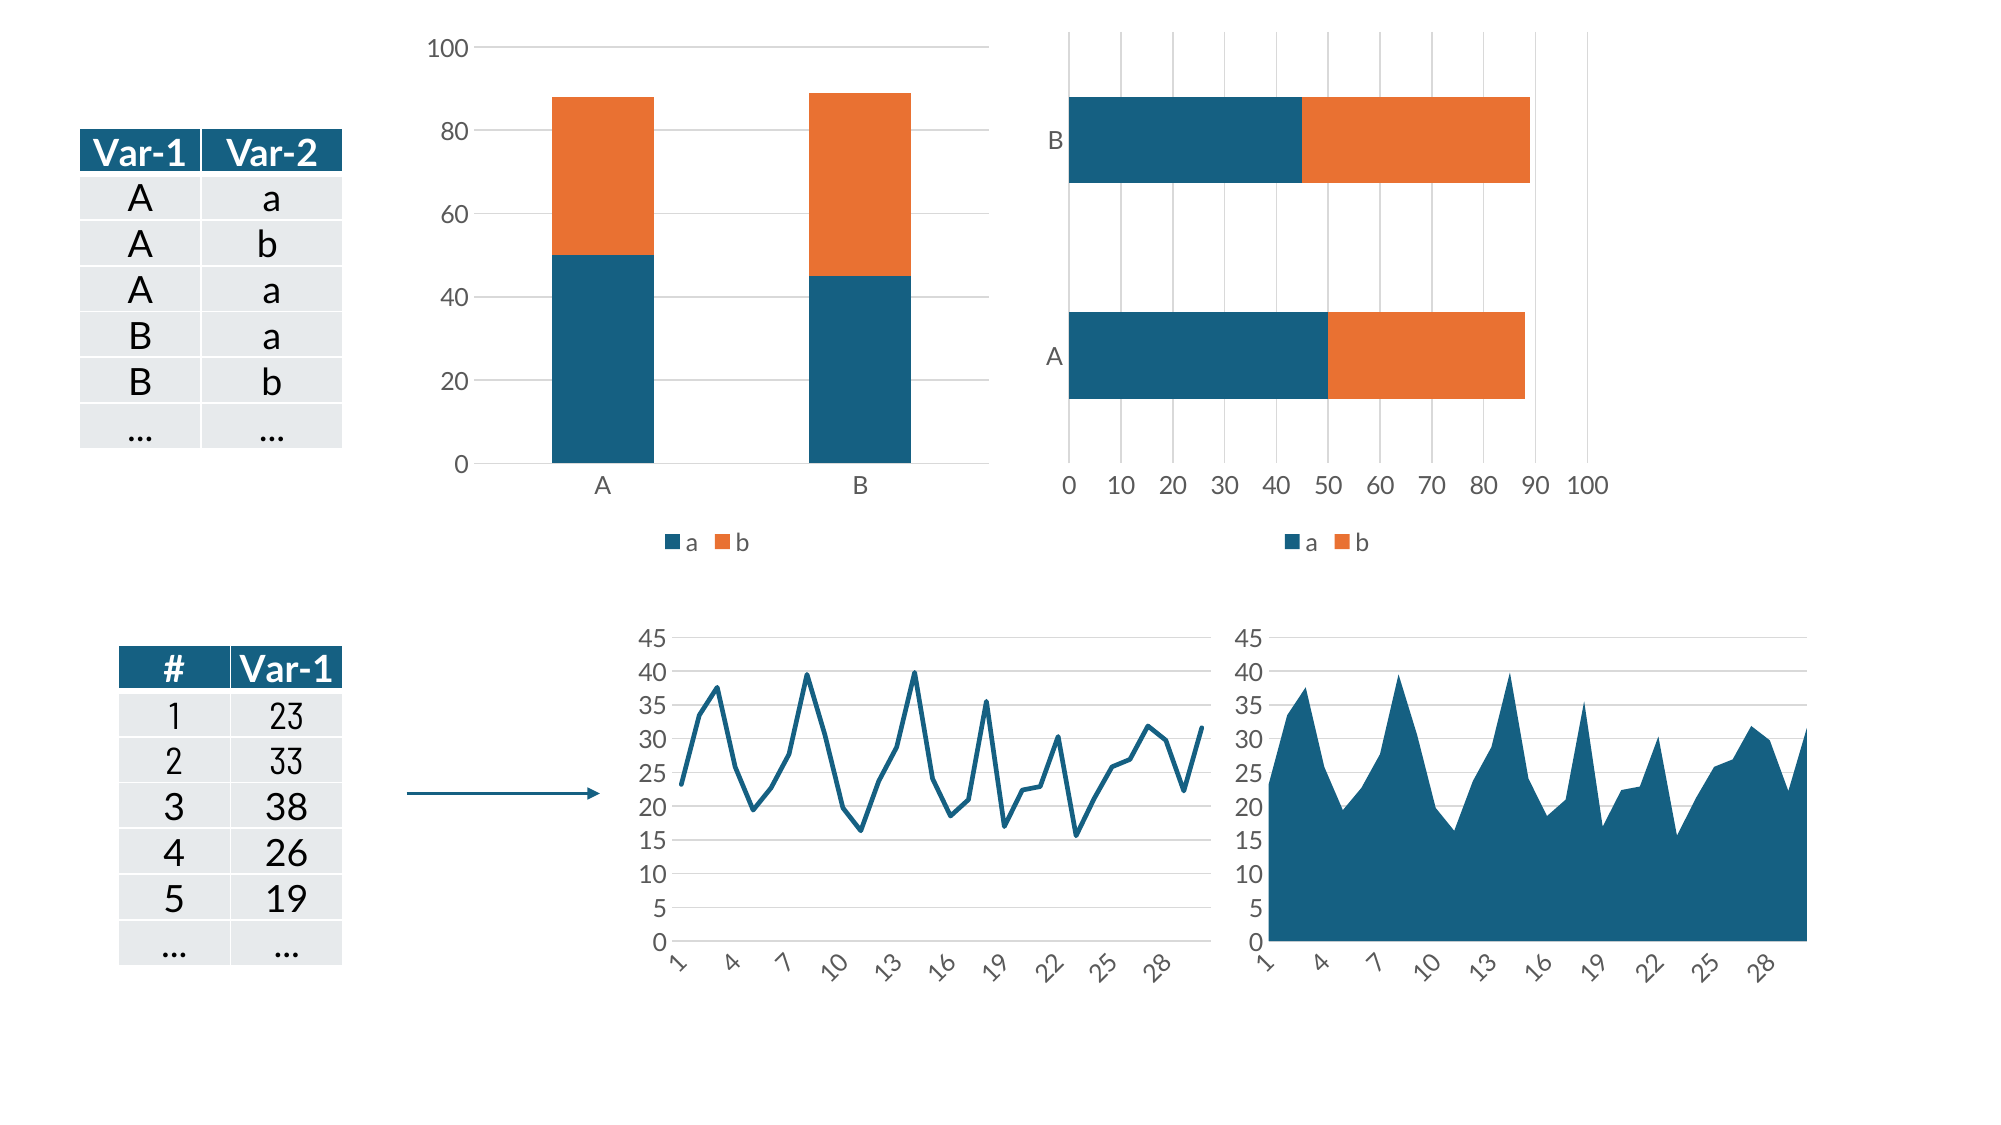

### Chart

| Category | a | b |
|---|---|---|
| A | 50.0 | 38.0 |
| B | 45.0 | 44.0 |

### Chart

| Category | a | b |
|---|---|---|
| A | 50.0 | 38.0 |
| B | 45.0 | 44.0 |
| Var-1 | Var-2 |
| --- | --- |
| A | a |
| A | b |
| A | a |
| B | a |
| B | b |
| ... | ... |

### Chart

| Category | Series1 |
|---|---|

### Chart

| Category | Series1 |
|---|---|
| # | Var-1 |
| --- | --- |
| 1 | 23 |
| 2 | 33 |
| 3 | 38 |
| 4 | 26 |
| 5 | 19 |
| ... | ... |